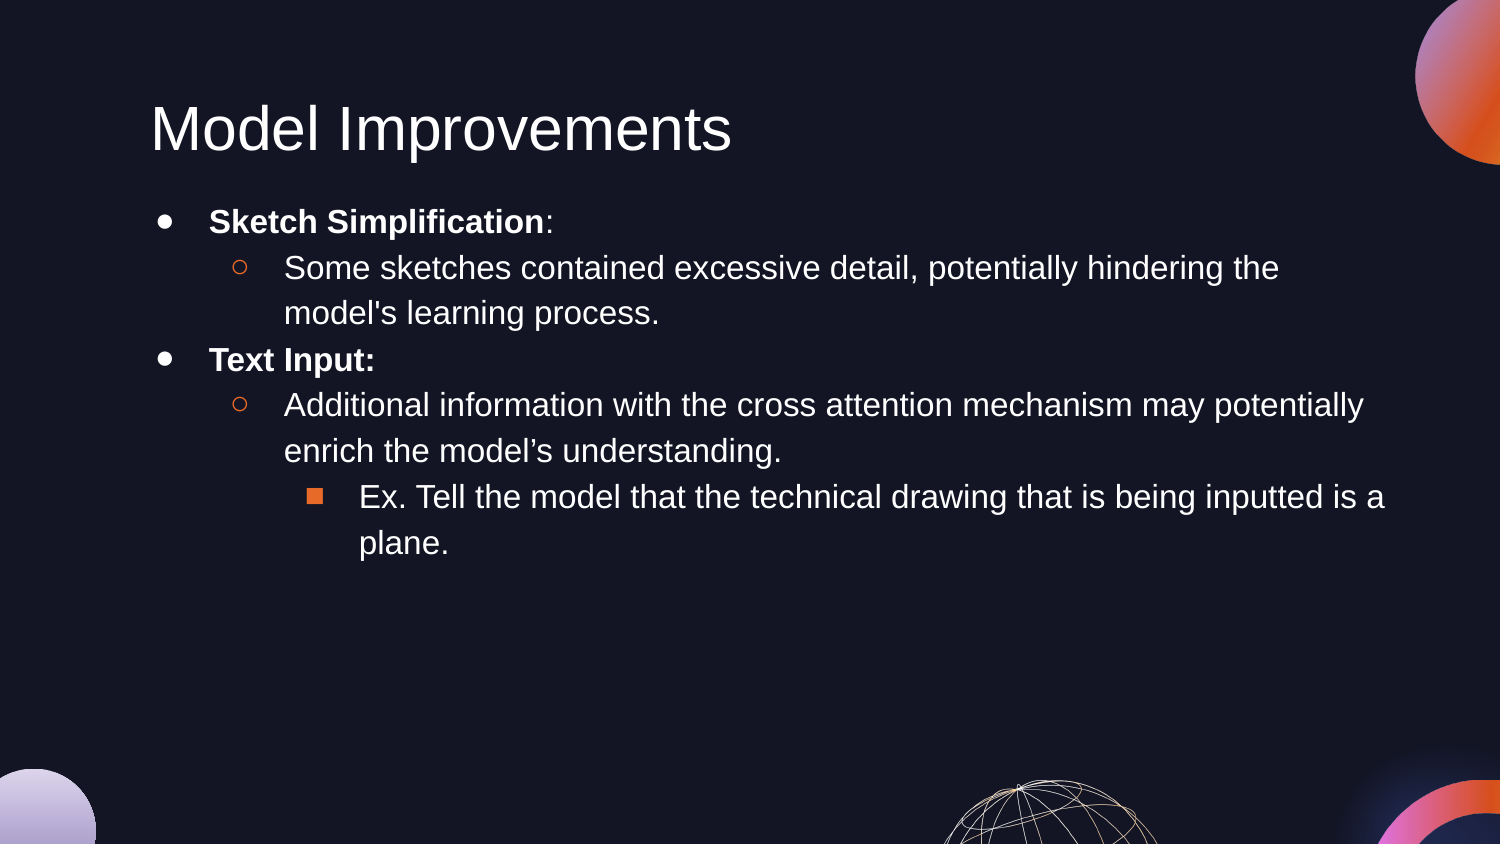

# Model Improvements
Sketch Simplification:
Some sketches contained excessive detail, potentially hindering the model's learning process.
Text Input:
Additional information with the cross attention mechanism may potentially enrich the model’s understanding.
Ex. Tell the model that the technical drawing that is being inputted is a plane.